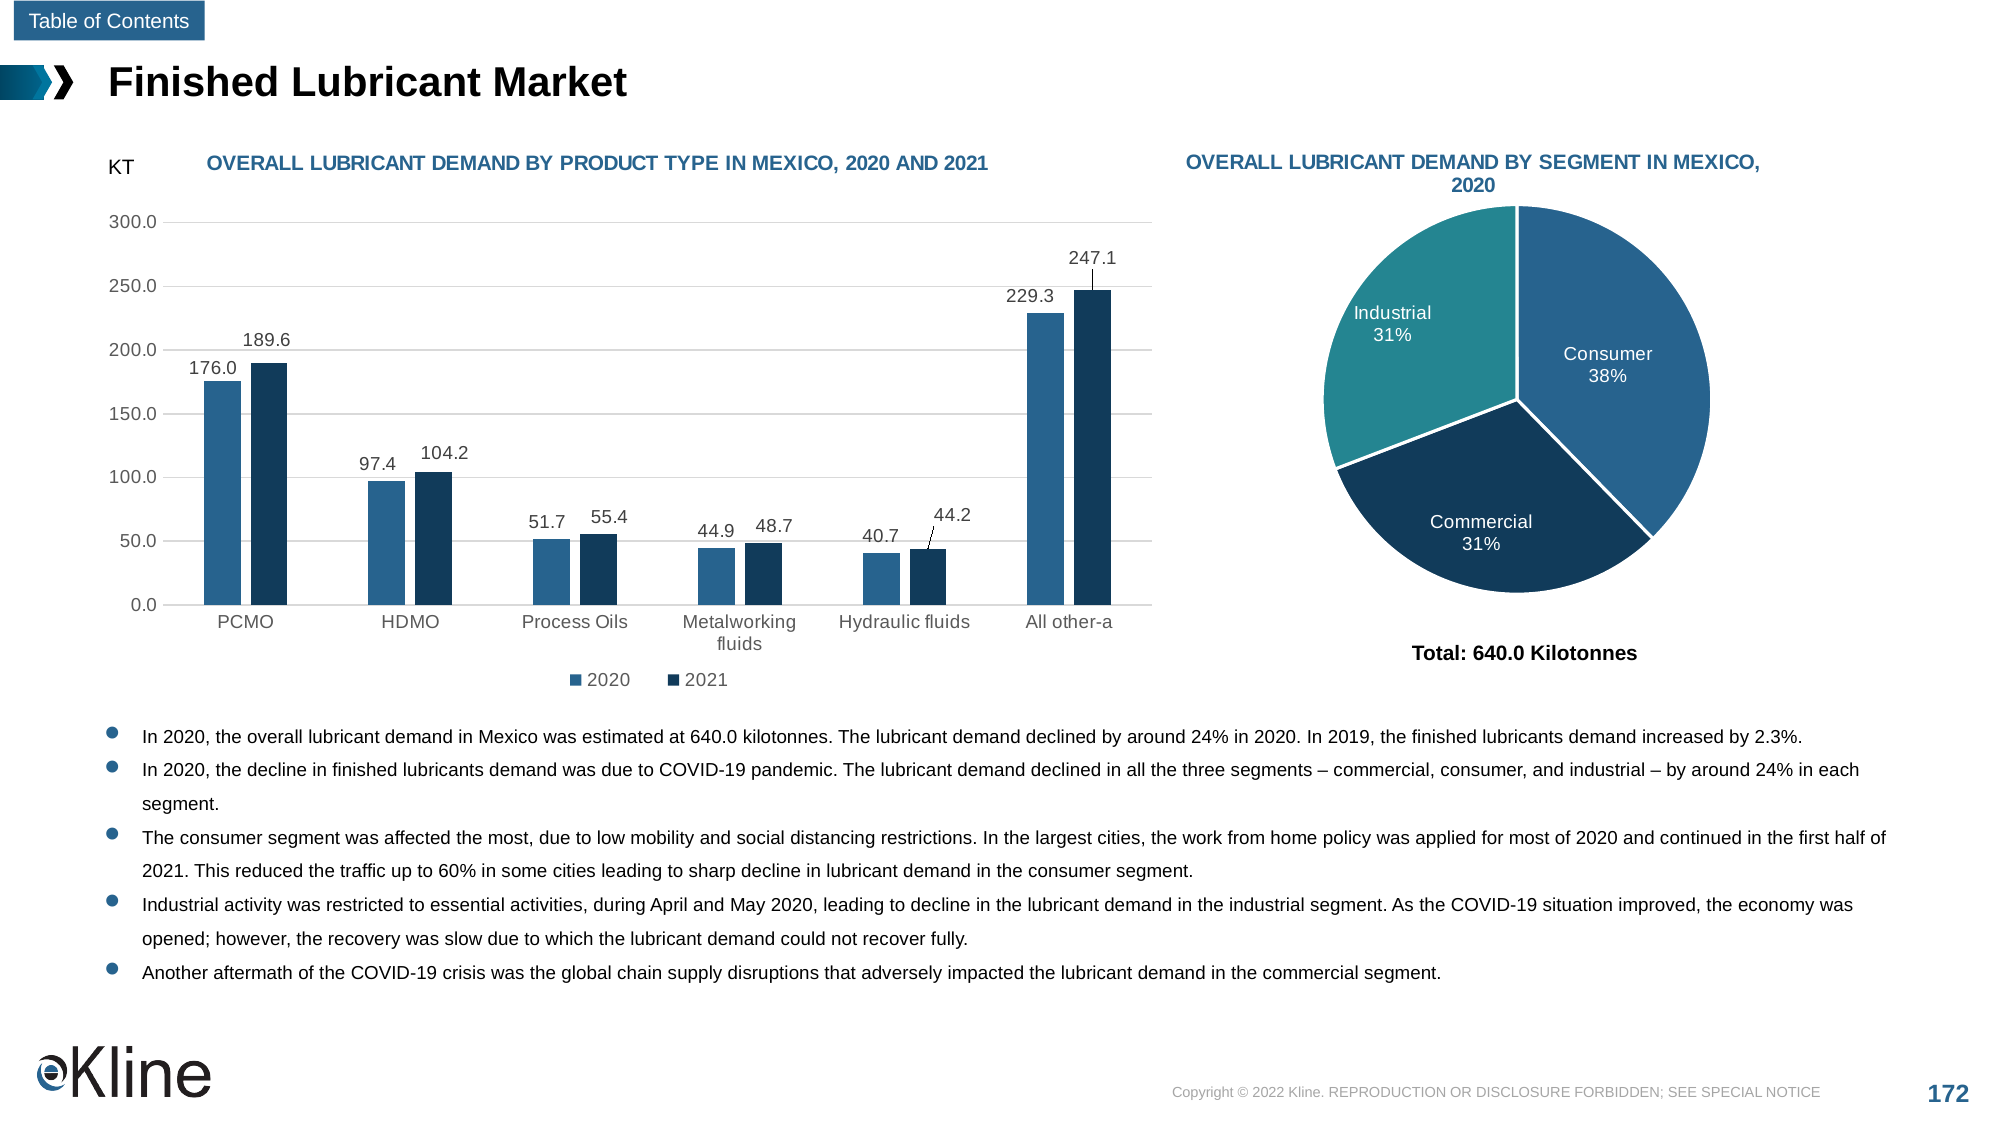

# Finished Lubricant Market

### Chart: OVERALL LUBRICANT DEMAND BY SEGMENT IN MEXICO, 2020

| Category | Sales |
|---|---|
| Consumer | 241.2 |
| Commercial | 201.5 |
| Industrial | 197.2 |

### Chart: OVERALL LUBRICANT DEMAND BY PRODUCT TYPE IN MEXICO, 2020 AND 2021

| Category | 2020 | 2021 |
|---|---|---|
| PCMO | 176.0 | 189.6 |
| HDMO | 97.4 | 104.2 |
| Process Oils | 51.7 | 55.4 |
| Metalworking fluids | 44.9 | 48.7 |
| Hydraulic fluids | 40.7 | 44.2 |
| All other-a | 229.3 | 247.1 |
KT
Total: 640.0 Kilotonnes
In 2020, the overall lubricant demand in Mexico was estimated at 640.0 kilotonnes. The lubricant demand declined by around 24% in 2020. In 2019, the finished lubricants demand increased by 2.3%.
In 2020, the decline in finished lubricants demand was due to COVID-19 pandemic. The lubricant demand declined in all the three segments – commercial, consumer, and industrial – by around 24% in each segment.
The consumer segment was affected the most, due to low mobility and social distancing restrictions. In the largest cities, the work from home policy was applied for most of 2020 and continued in the first half of 2021. This reduced the traffic up to 60% in some cities leading to sharp decline in lubricant demand in the consumer segment.
Industrial activity was restricted to essential activities, during April and May 2020, leading to decline in the lubricant demand in the industrial segment. As the COVID-19 situation improved, the economy was opened; however, the recovery was slow due to which the lubricant demand could not recover fully.
Another aftermath of the COVID-19 crisis was the global chain supply disruptions that adversely impacted the lubricant demand in the commercial segment.